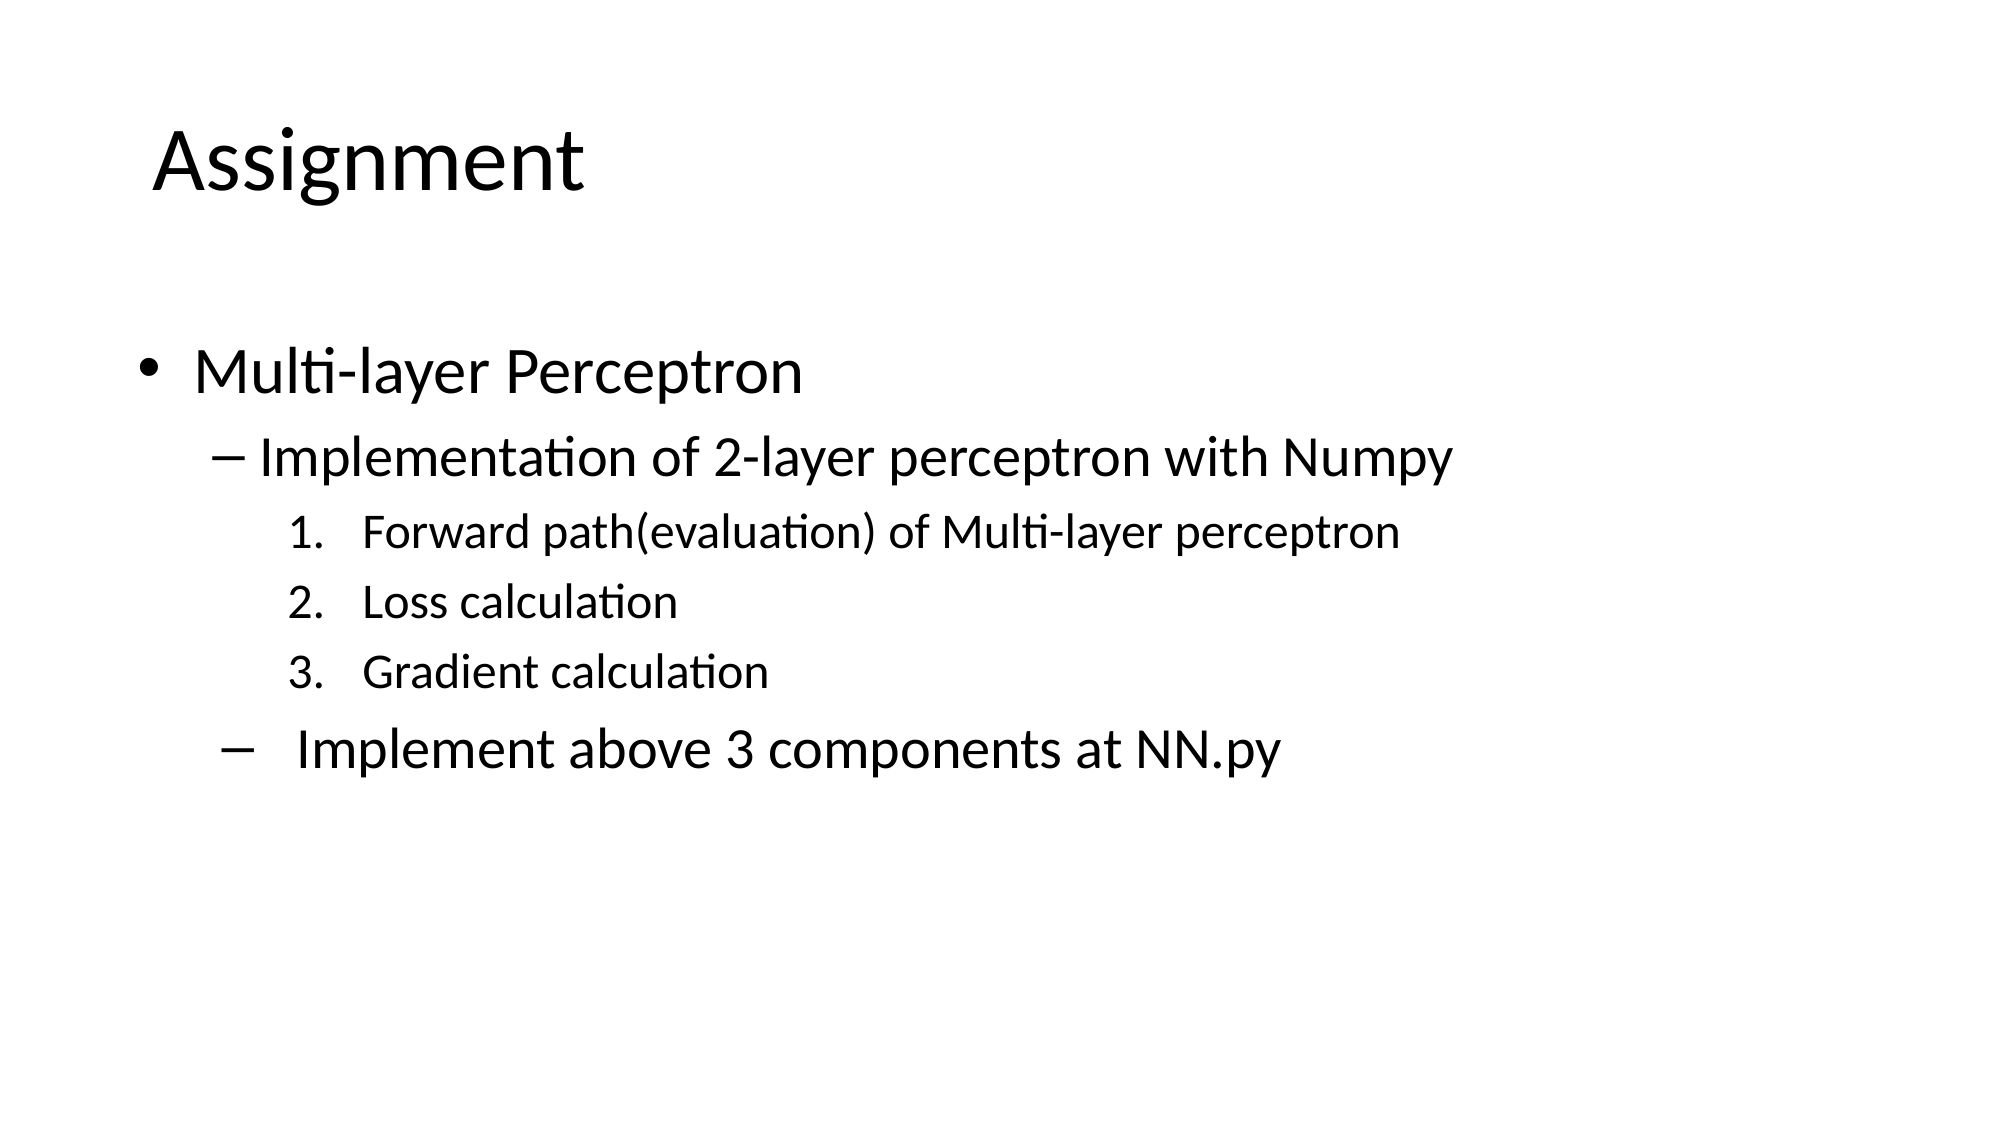

# Assignment
Multi-layer Perceptron
Implementation of 2-layer perceptron with Numpy
Forward path(evaluation) of Multi-layer perceptron
Loss calculation
Gradient calculation
Implement above 3 components at NN.py